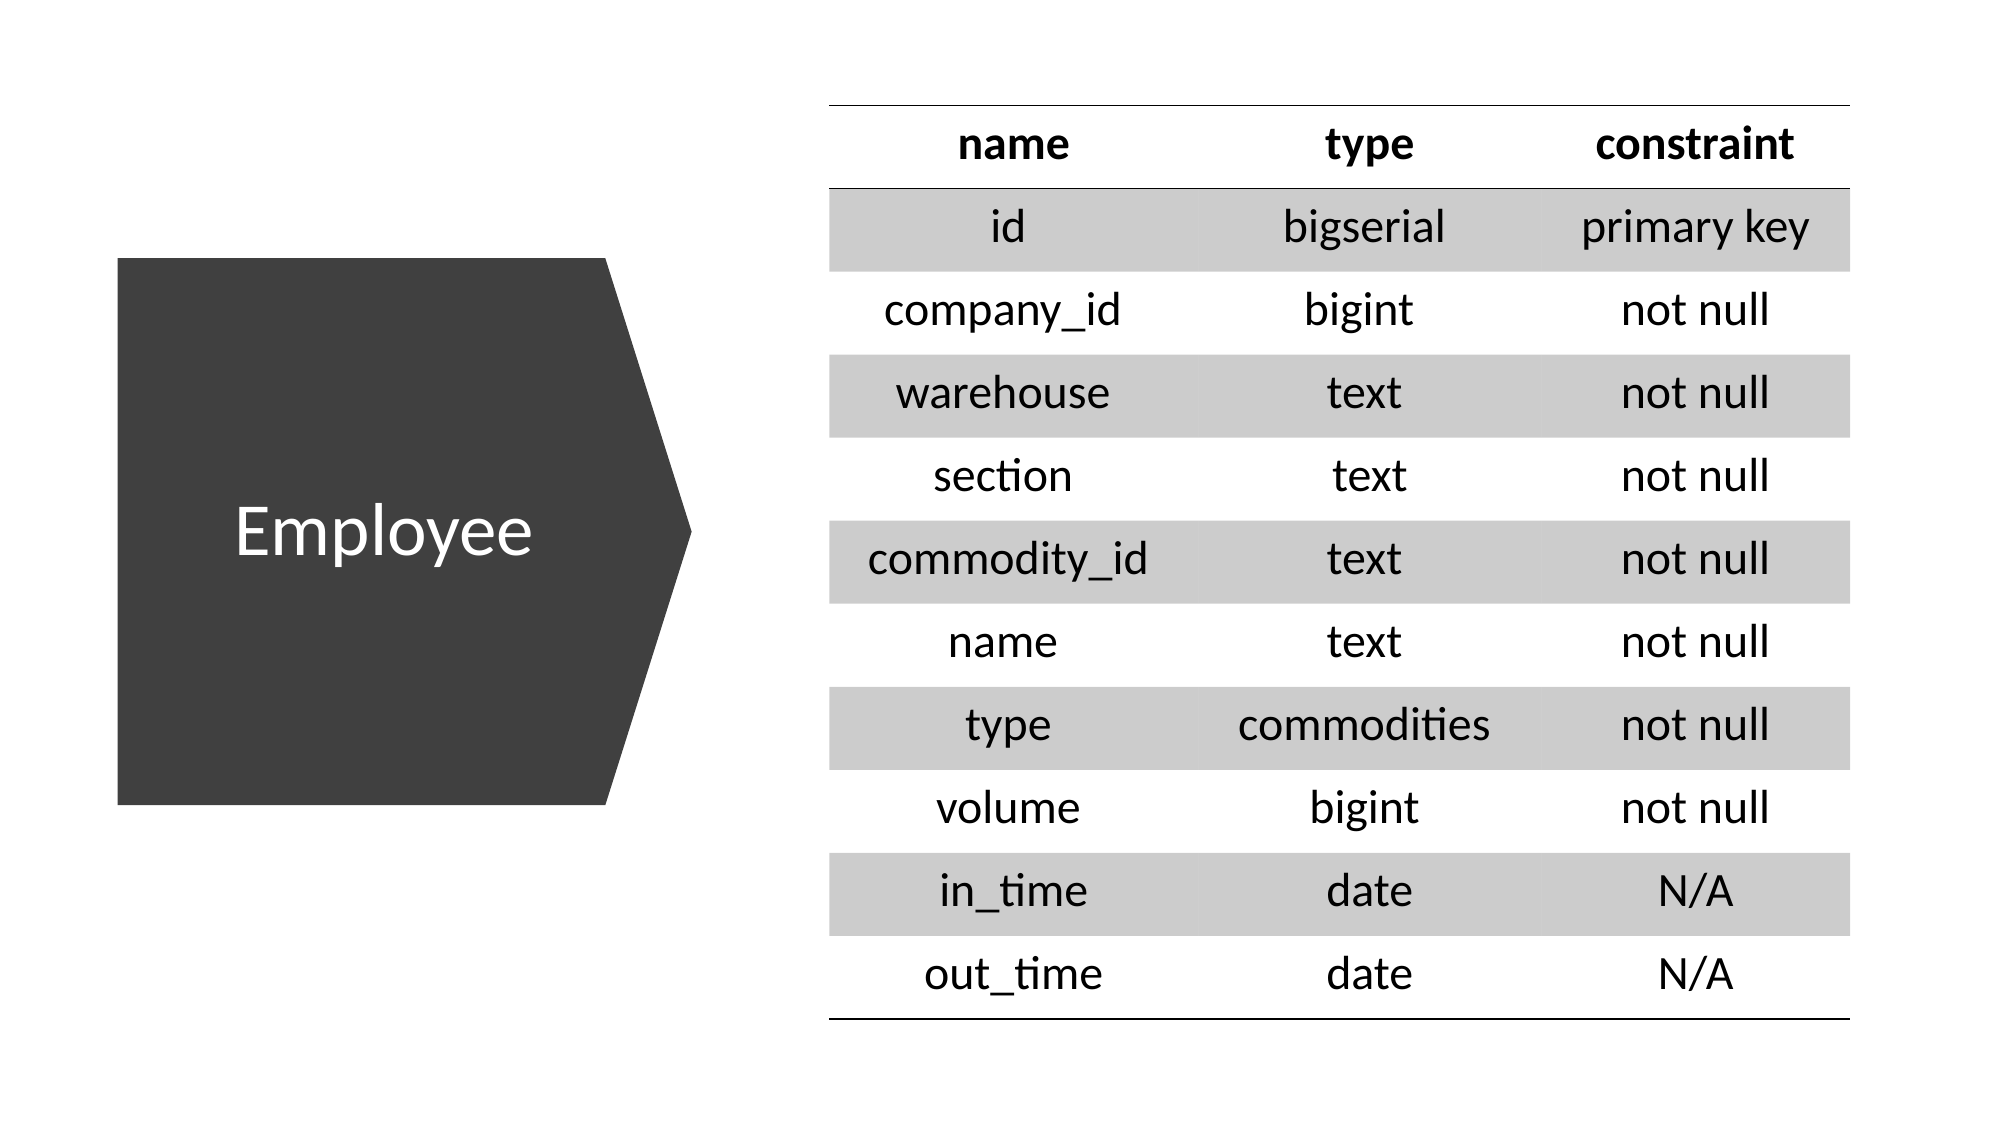

| name | type | constraint |
| --- | --- | --- |
| id | bigserial | primary key |
| company\_id | bigint | not null |
| warehouse | text | not null |
| section | text | not null |
| commodity\_id | text | not null |
| name | text | not null |
| type | commodities | not null |
| volume | bigint | not null |
| in\_time | date | N/A |
| out\_time | date | N/A |

# Employee